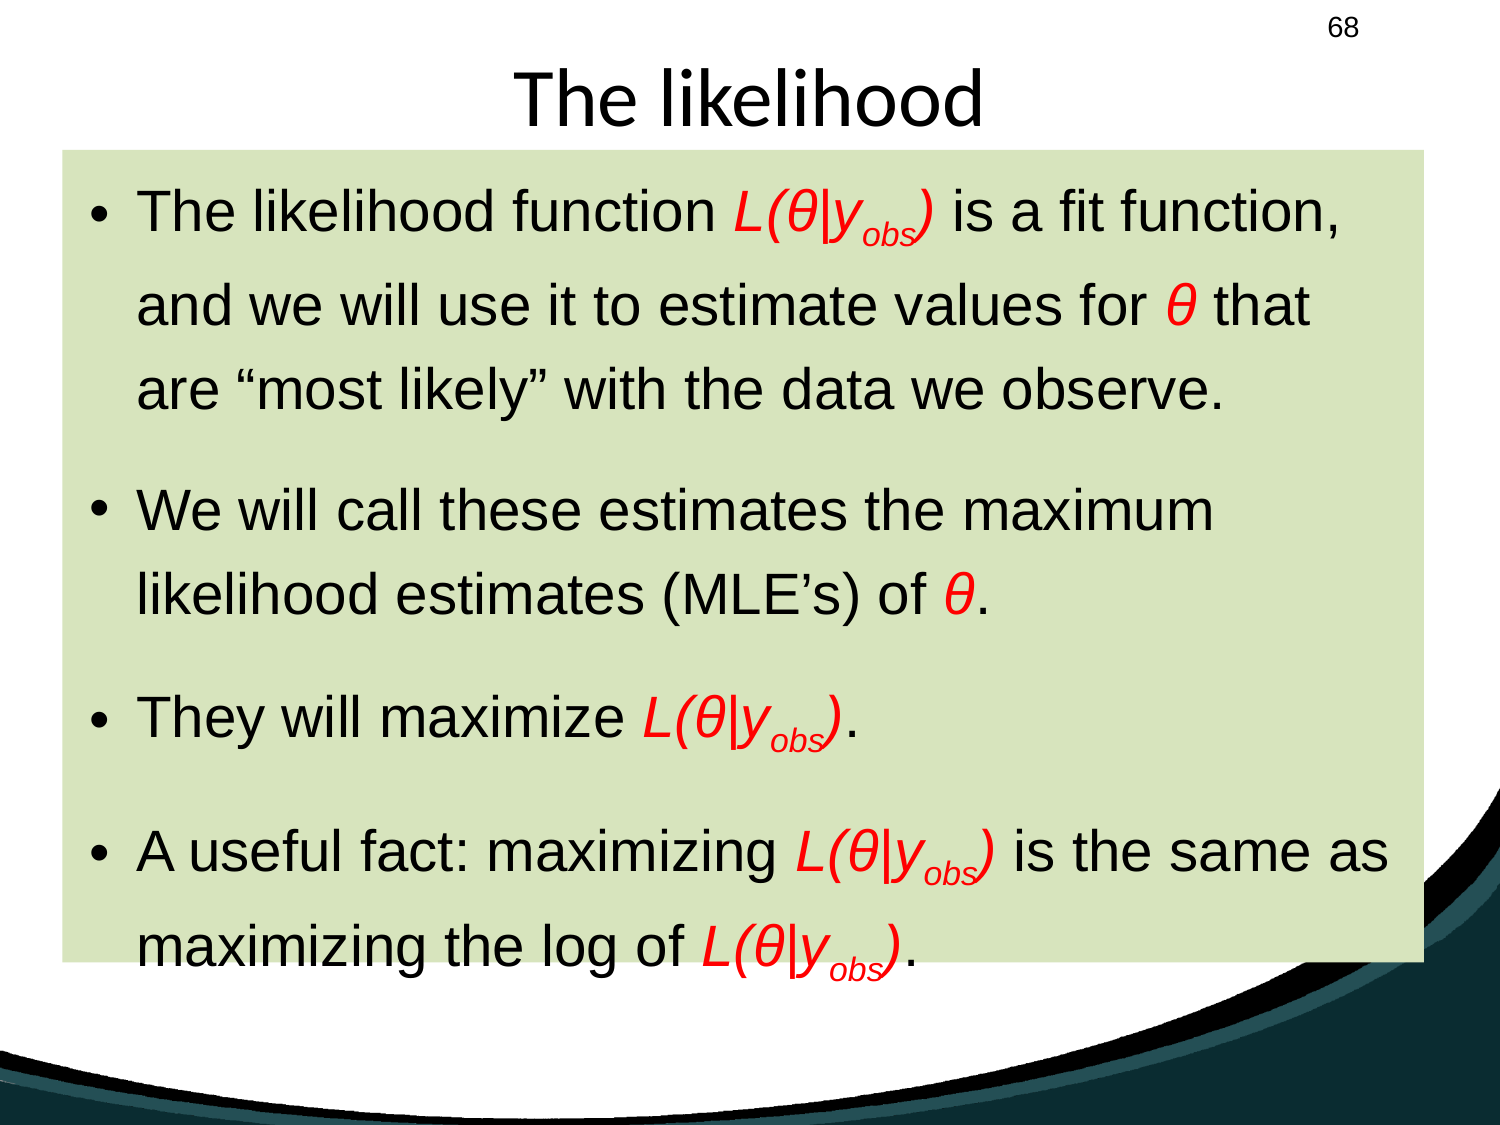

# The likelihood
The likelihood function L(θ|yobs) is a fit function, and we will use it to estimate values for θ that are “most likely” with the data we observe.
We will call these estimates the maximum likelihood estimates (MLE’s) of θ.
They will maximize L(θ|yobs).
A useful fact: maximizing L(θ|yobs) is the same as maximizing the log of L(θ|yobs).